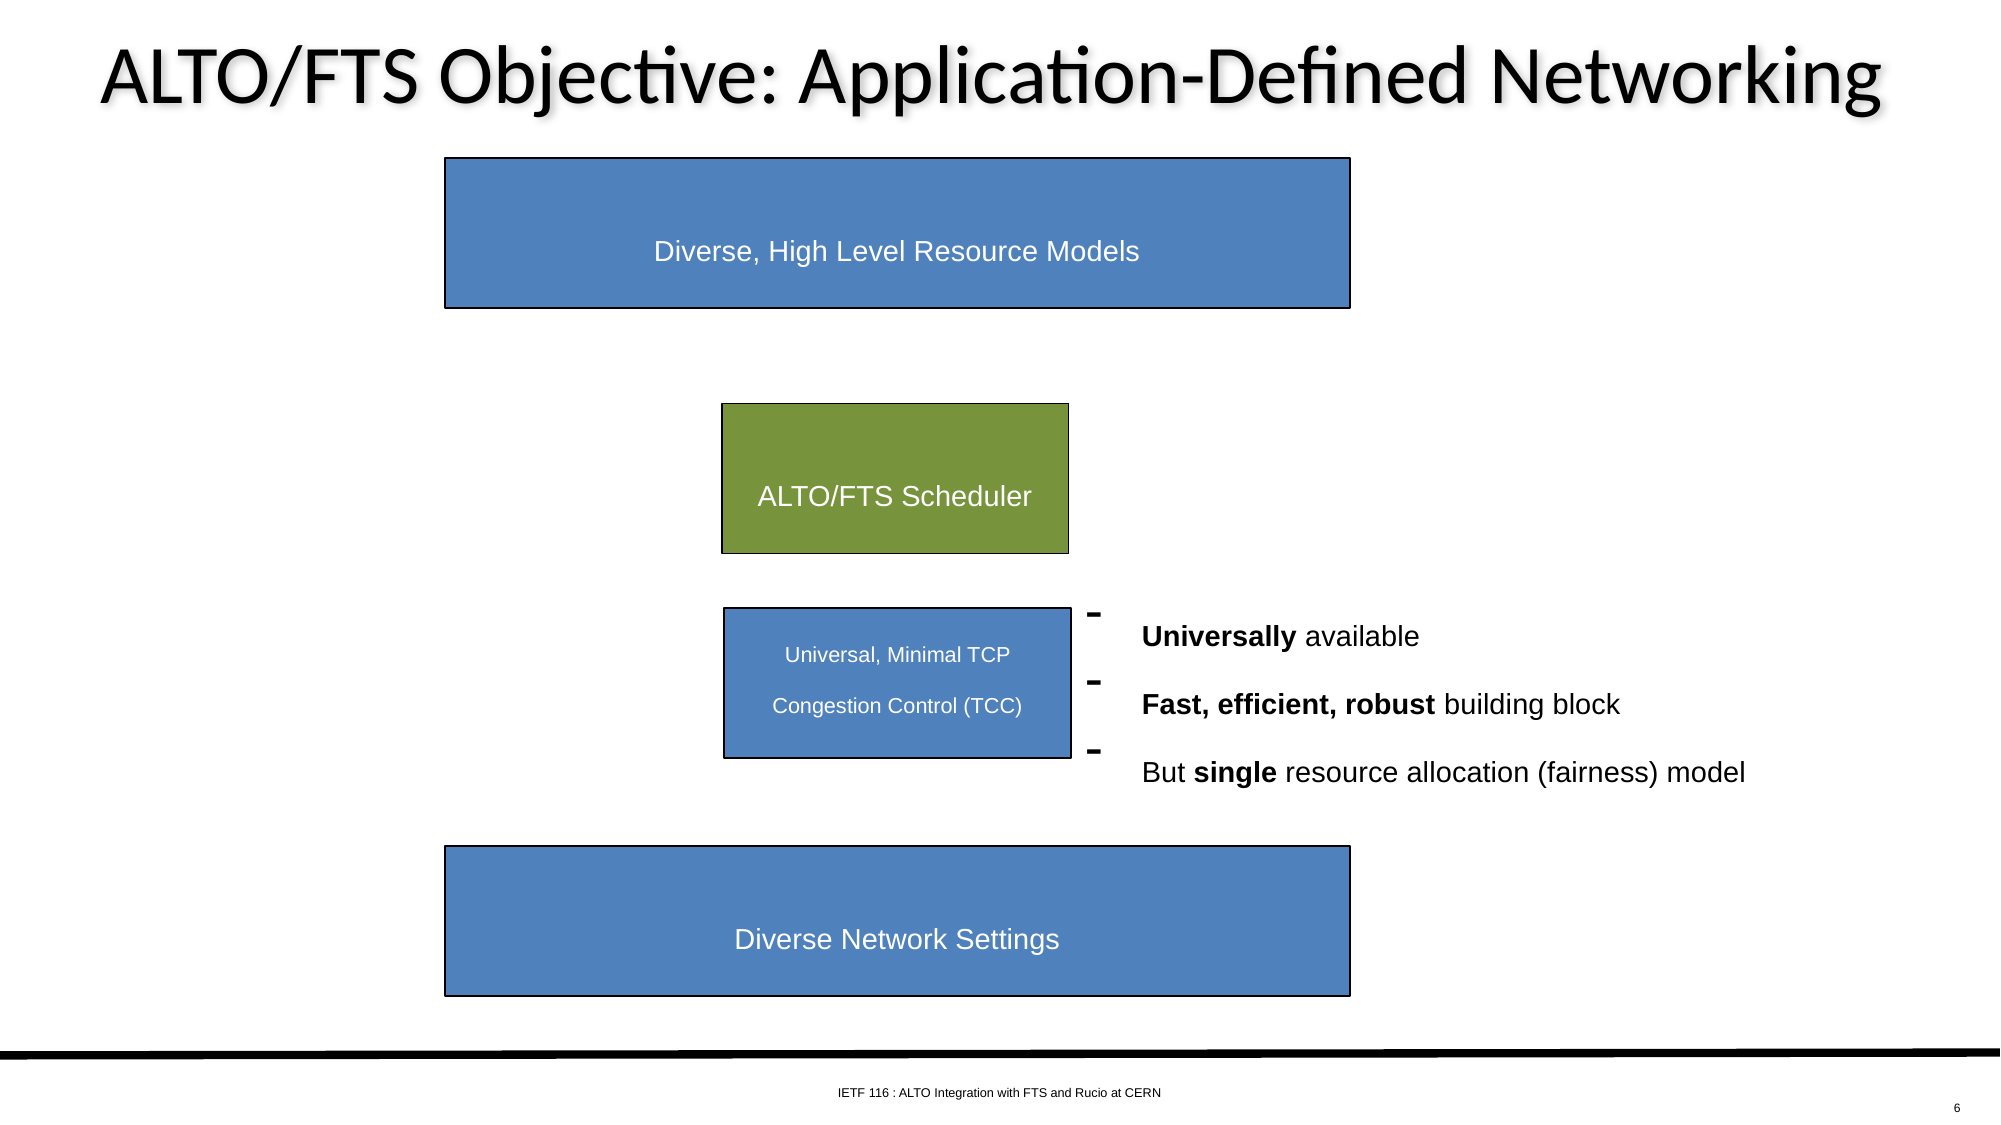

# ALTO/FTS Objective: Application-Defined Networking
Diverse, High Level Resource Models
ALTO/FTS Scheduler
Universally available
Fast, efficient, robust building block
But single resource allocation (fairness) model
Universal, Minimal TCP Congestion Control (TCC)
Diverse Network Settings